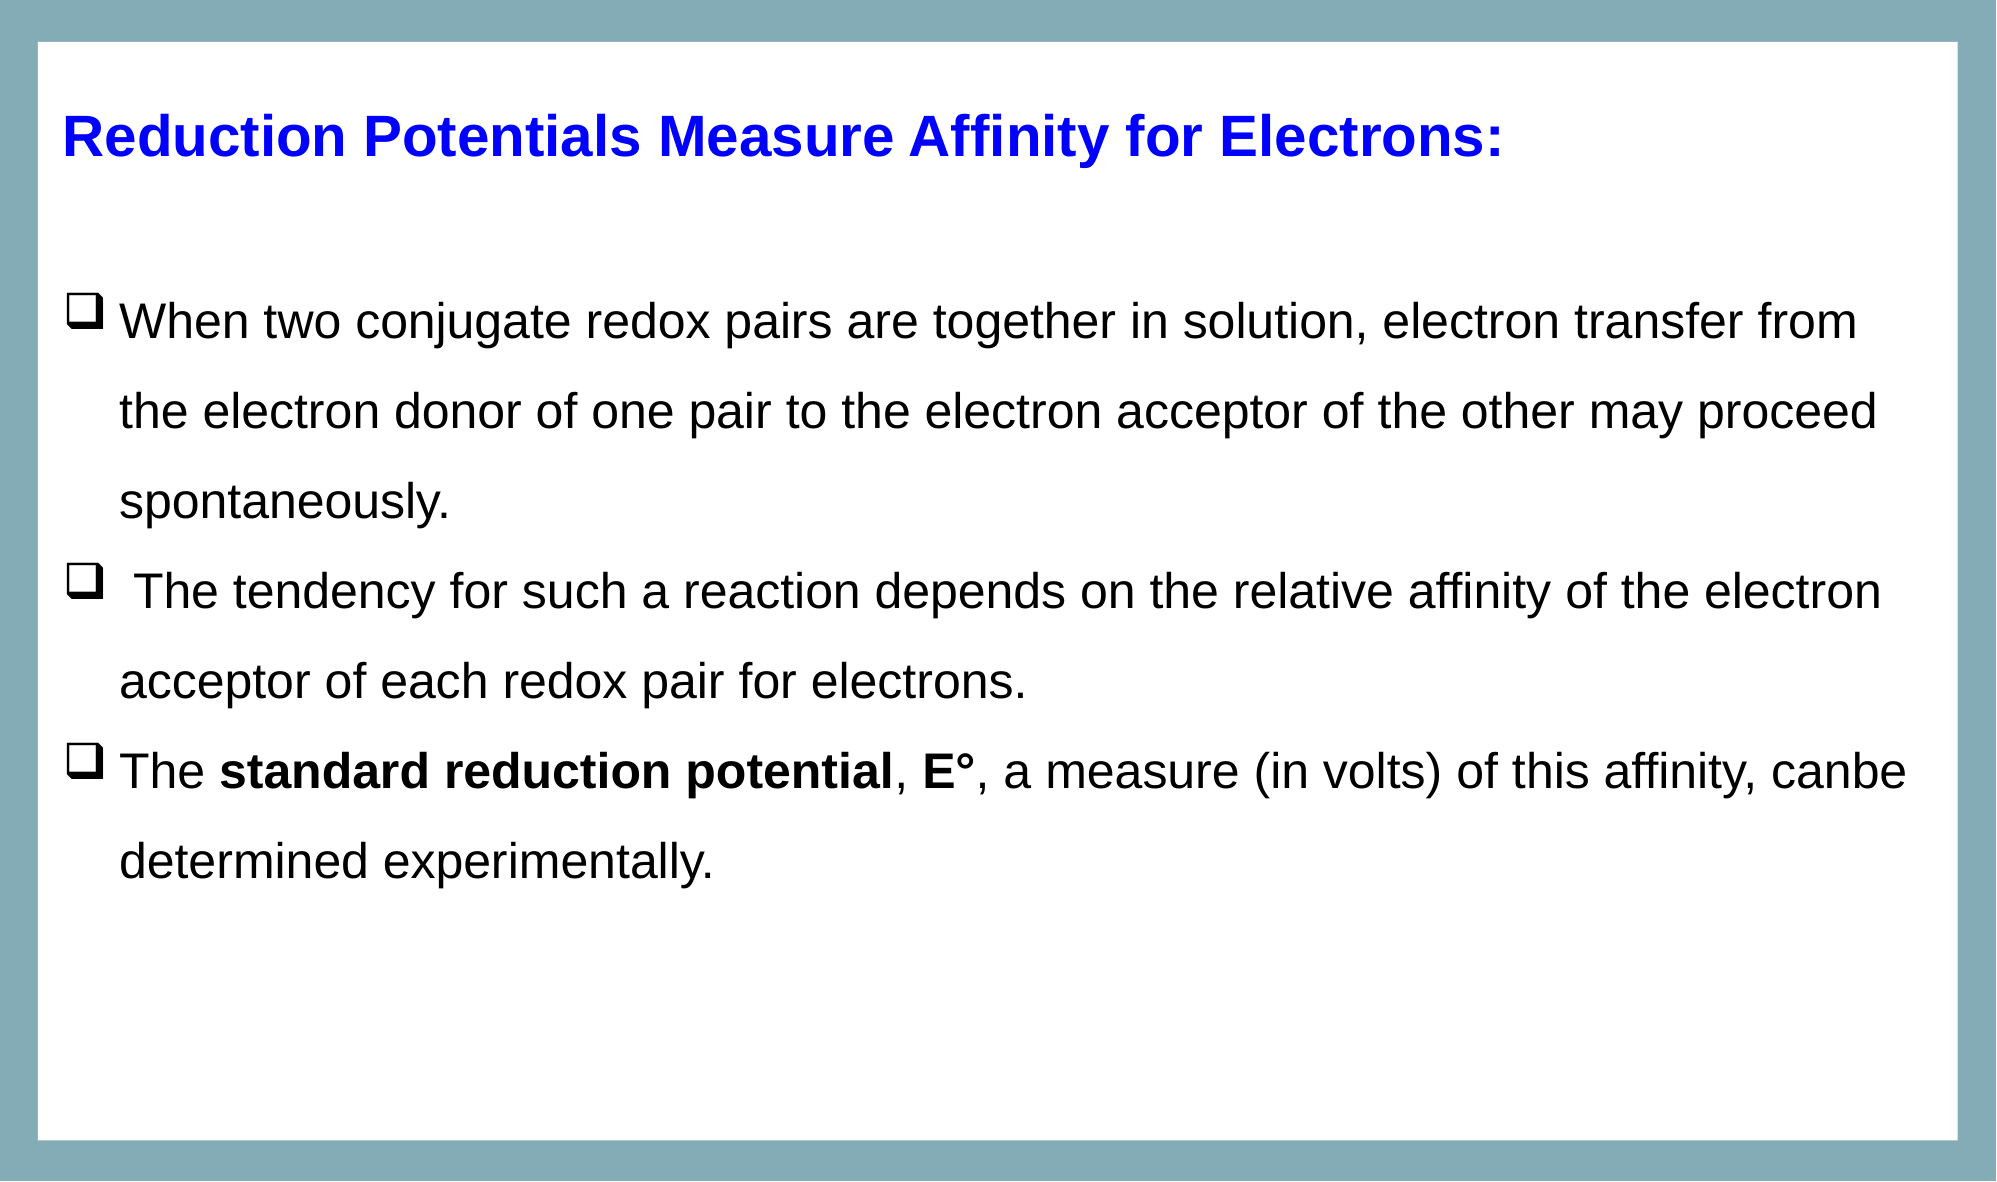

Reduction Potentials Measure Affinity for Electrons:

When two conjugate redox pairs are together in solution, electron transfer from the electron donor of one pair to the electron acceptor of the other may proceed spontaneously.
 The tendency for such a reaction depends on the relative affinity of the electron acceptor of each redox pair for electrons.
The standard reduction potential, E°, a measure (in volts) of this affinity, canbe determined experimentally.